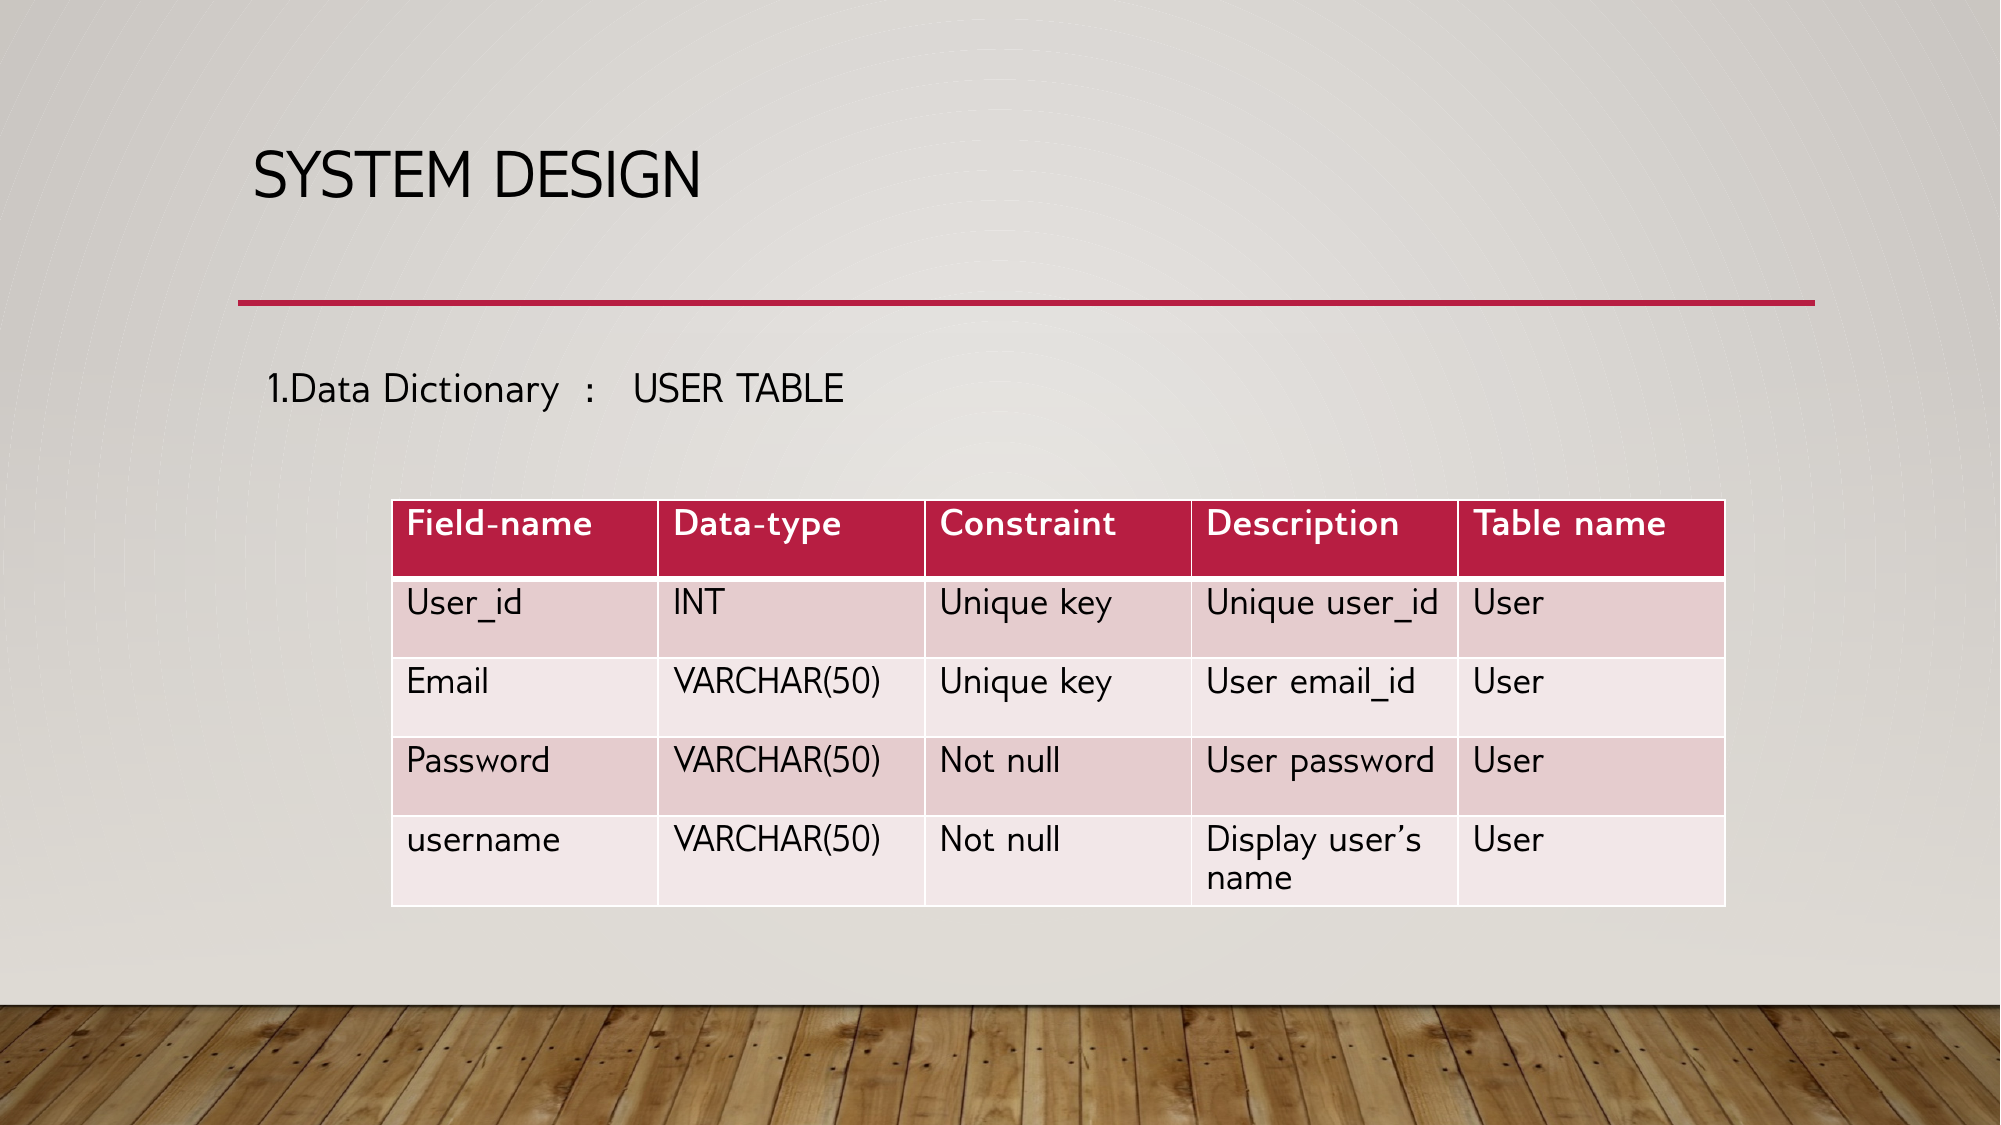

# System design
1.Data Dictionary  :   USER TABLE

| Field-name | Data-type | Constraint | Description | Table name |
| --- | --- | --- | --- | --- |
| User\_id | INT | Unique key | Unique user\_id | User |
| Email | VARCHAR(50) | Unique key | User email\_id | User |
| Password | VARCHAR(50) | Not null | User password | User |
| username | VARCHAR(50) | Not null | Display user’s name | User |